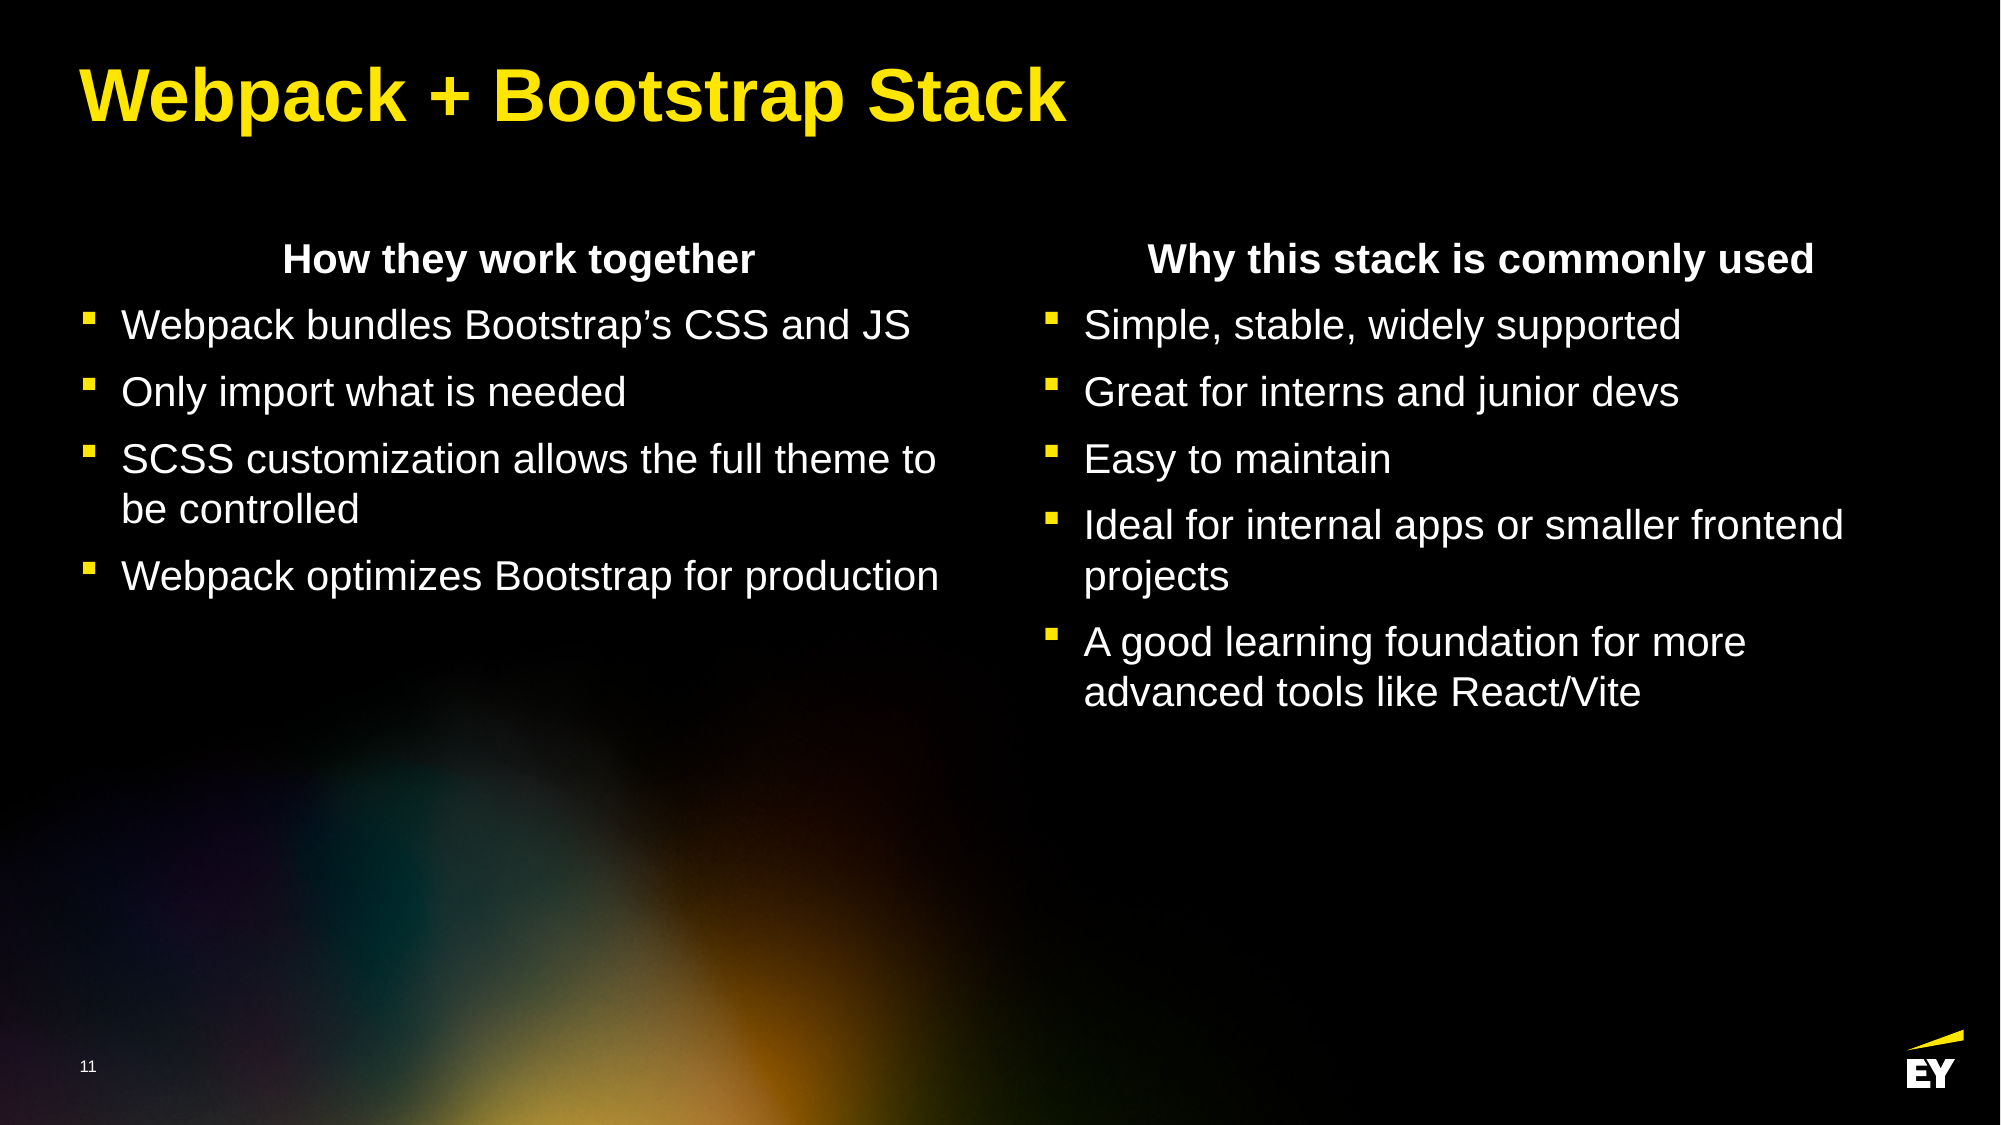

# Webpack + Bootstrap Stack
How they work together
Webpack bundles Bootstrap’s CSS and JS
Only import what is needed
SCSS customization allows the full theme to be controlled
Webpack optimizes Bootstrap for production
Why this stack is commonly used
Simple, stable, widely supported
Great for interns and junior devs
Easy to maintain
Ideal for internal apps or smaller frontend projects
A good learning foundation for more advanced tools like React/Vite
11